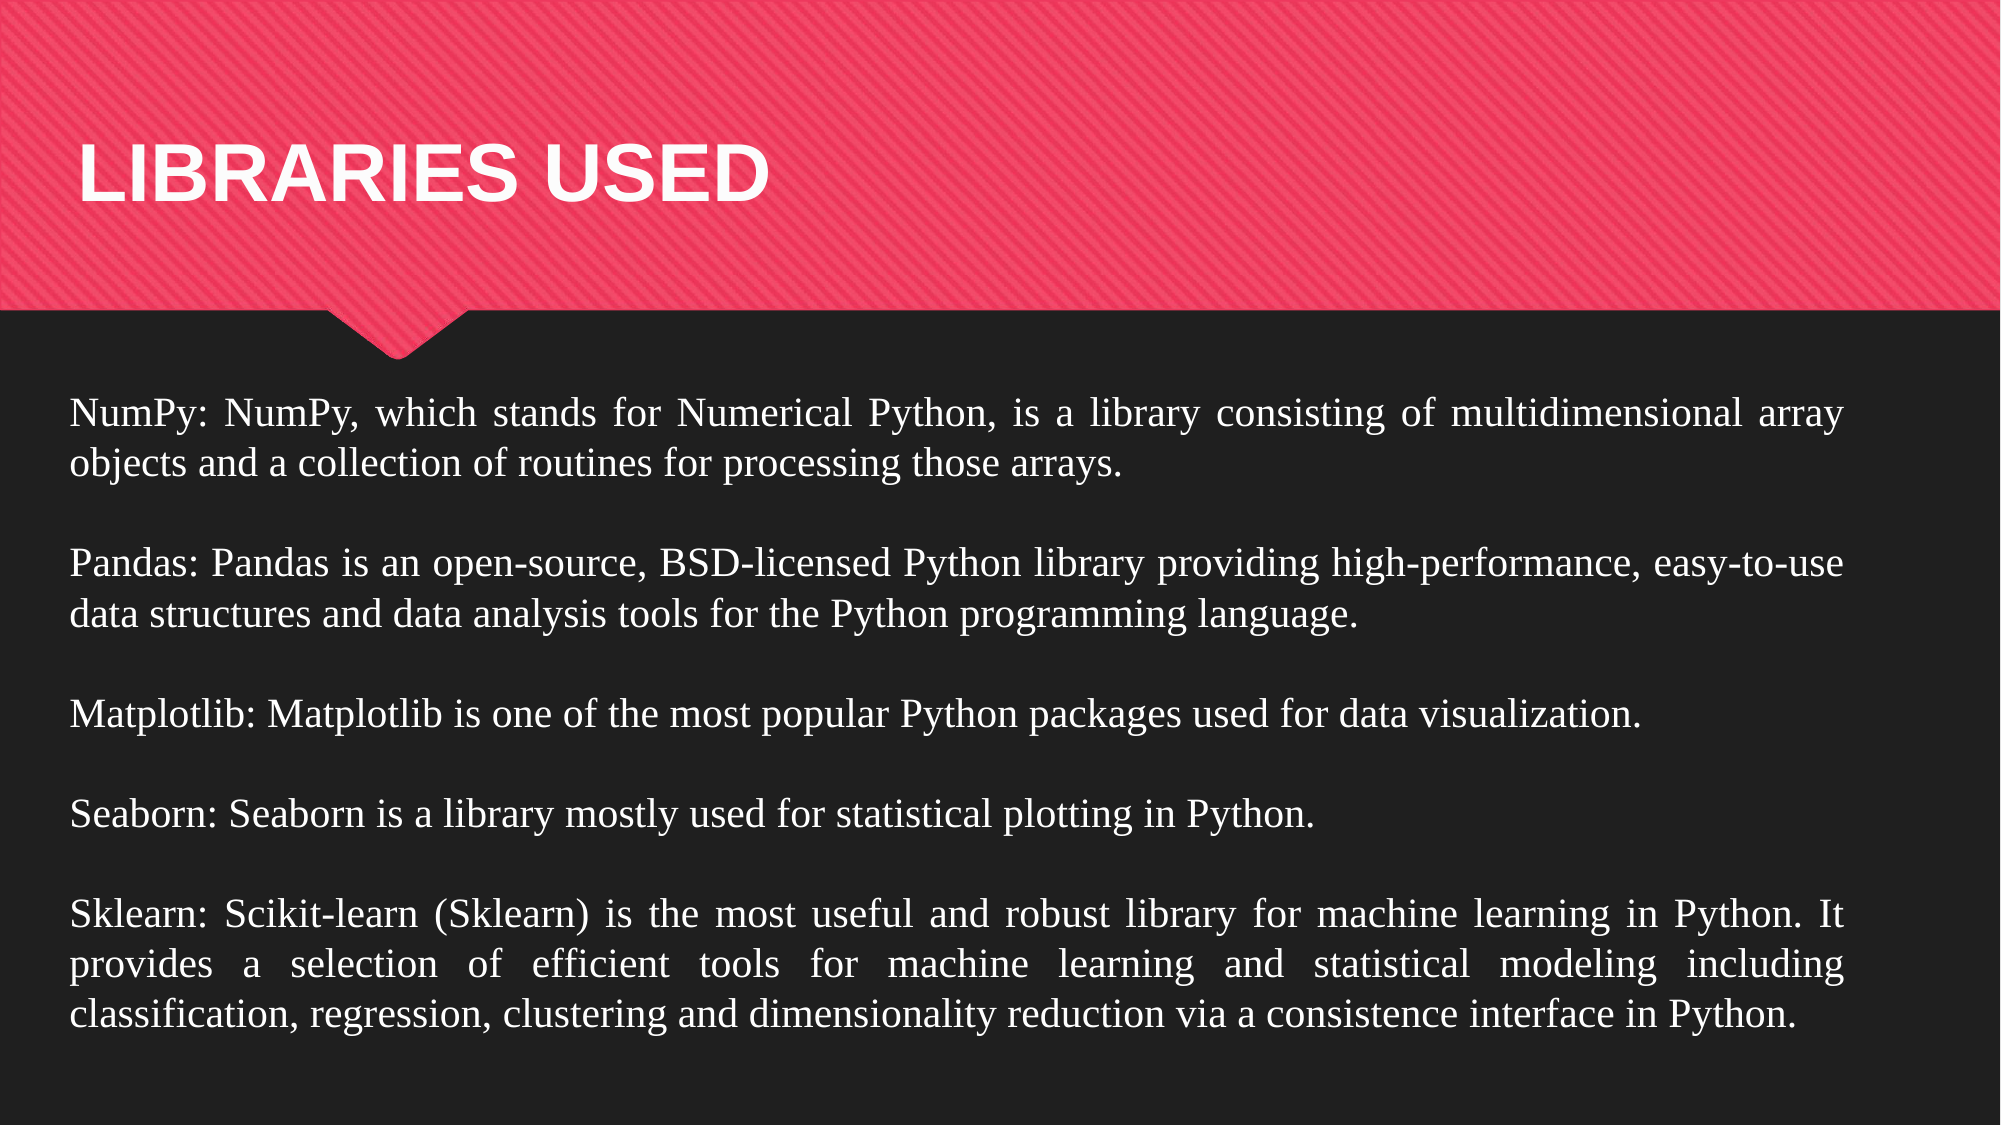

# LIBRARIES USED
NumPy: NumPy, which stands for Numerical Python, is a library consisting of multidimensional array objects and a collection of routines for processing those arrays.

Pandas: Pandas is an open-source, BSD-licensed Python library providing high-performance, easy-to-use data structures and data analysis tools for the Python programming language.

Matplotlib: Matplotlib is one of the most popular Python packages used for data visualization.

Seaborn: Seaborn is a library mostly used for statistical plotting in Python.

Sklearn: Scikit-learn (Sklearn) is the most useful and robust library for machine learning in Python. It provides a selection of efficient tools for machine learning and statistical modeling including classification, regression, clustering and dimensionality reduction via a consistence interface in Python.